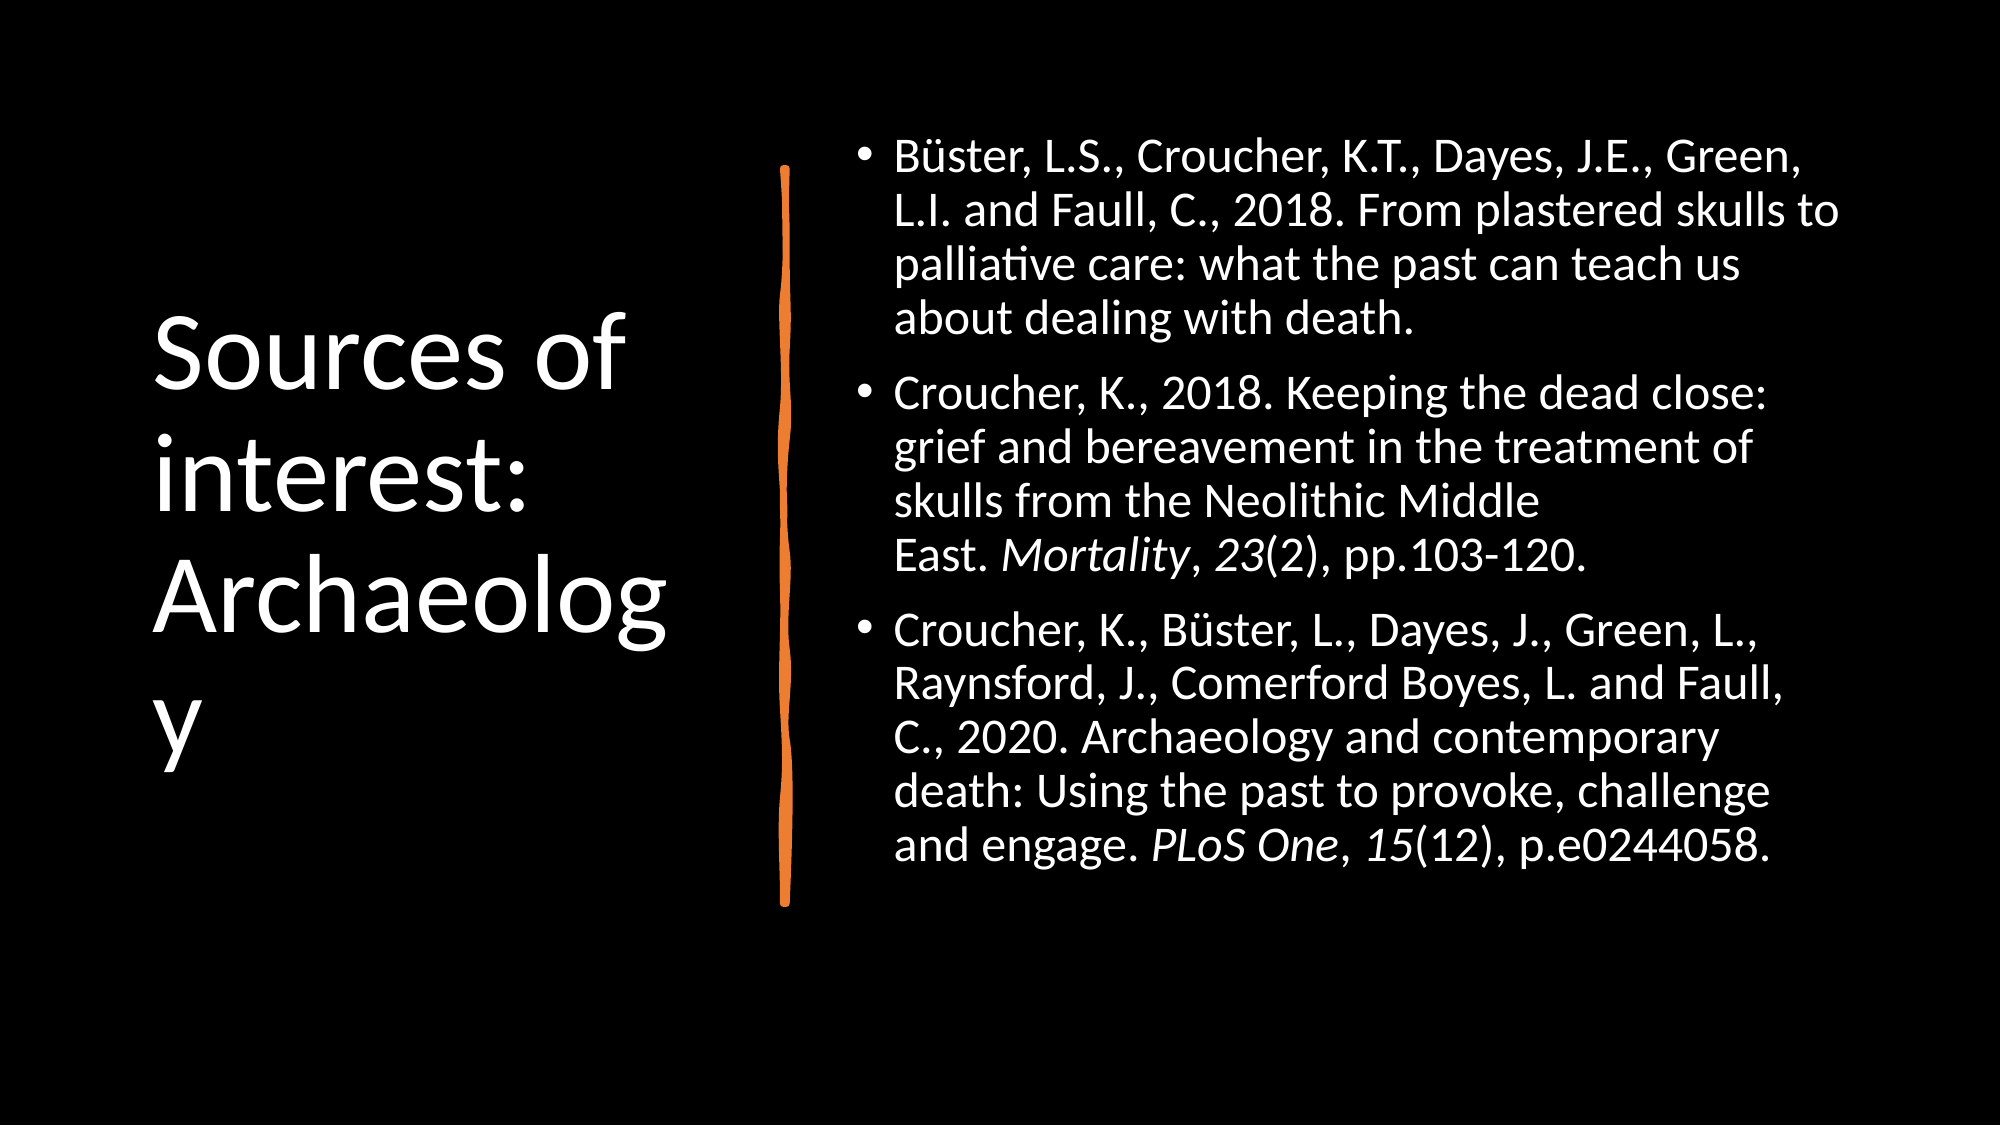

# Sources of interest: Archaeology
Büster, L.S., Croucher, K.T., Dayes, J.E., Green, L.I. and Faull, C., 2018. From plastered skulls to palliative care: what the past can teach us about dealing with death.
Croucher, K., 2018. Keeping the dead close: grief and bereavement in the treatment of skulls from the Neolithic Middle East. Mortality, 23(2), pp.103-120.
Croucher, K., Büster, L., Dayes, J., Green, L., Raynsford, J., Comerford Boyes, L. and Faull, C., 2020. Archaeology and contemporary death: Using the past to provoke, challenge and engage. PLoS One, 15(12), p.e0244058.